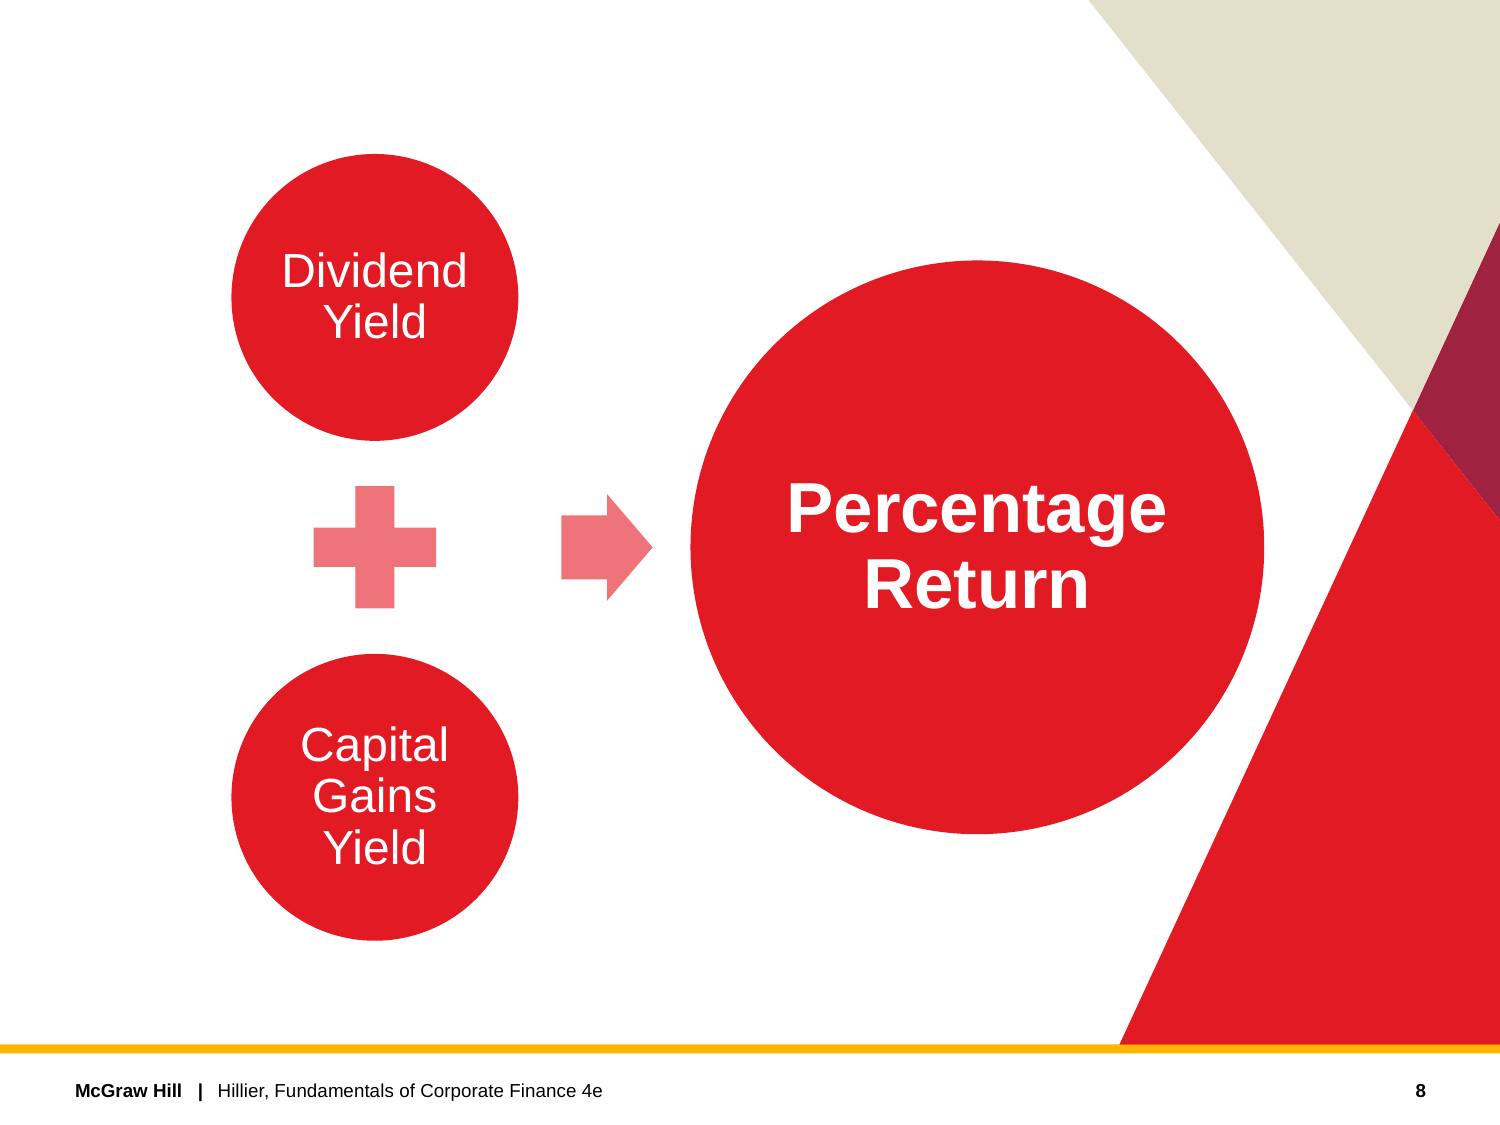

Returns

Dividend Yield

Capital Gains Yield

Percentage Return

8
Hillier, Fundamentals of Corporate Finance 4e